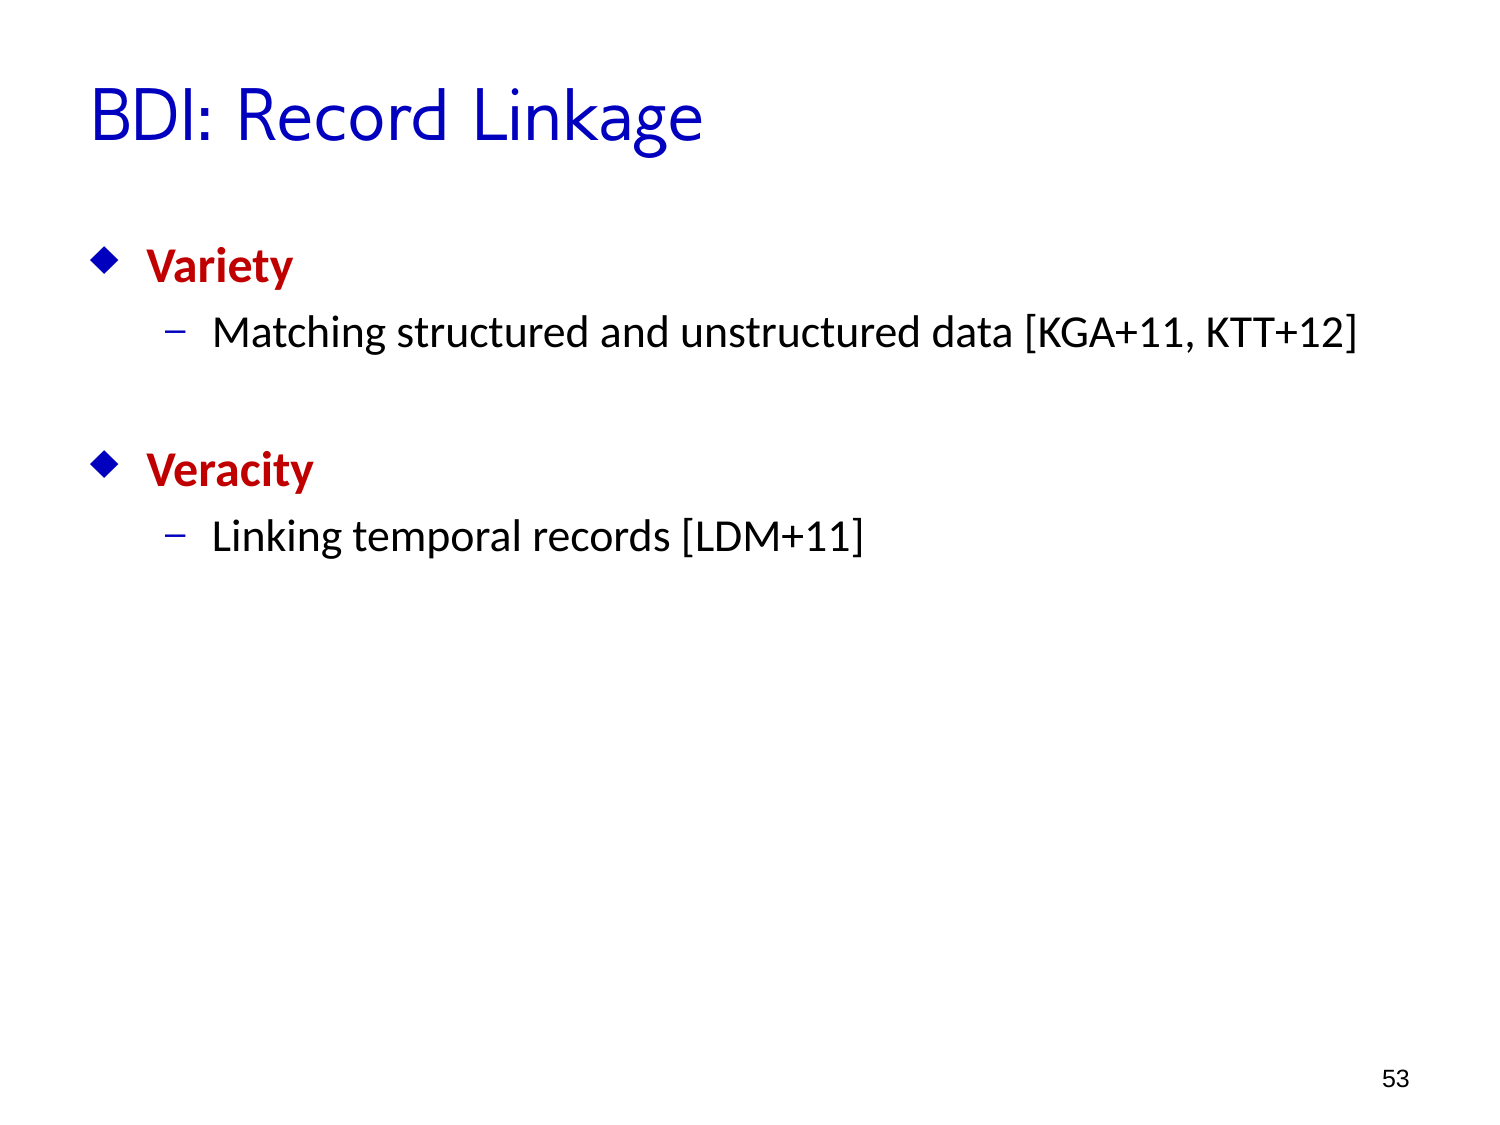

BDI: Record Linkage
Variety
Matching structured and unstructured data [KGA+11, KTT+12]

Veracity
Linking temporal records [LDM+11]
53